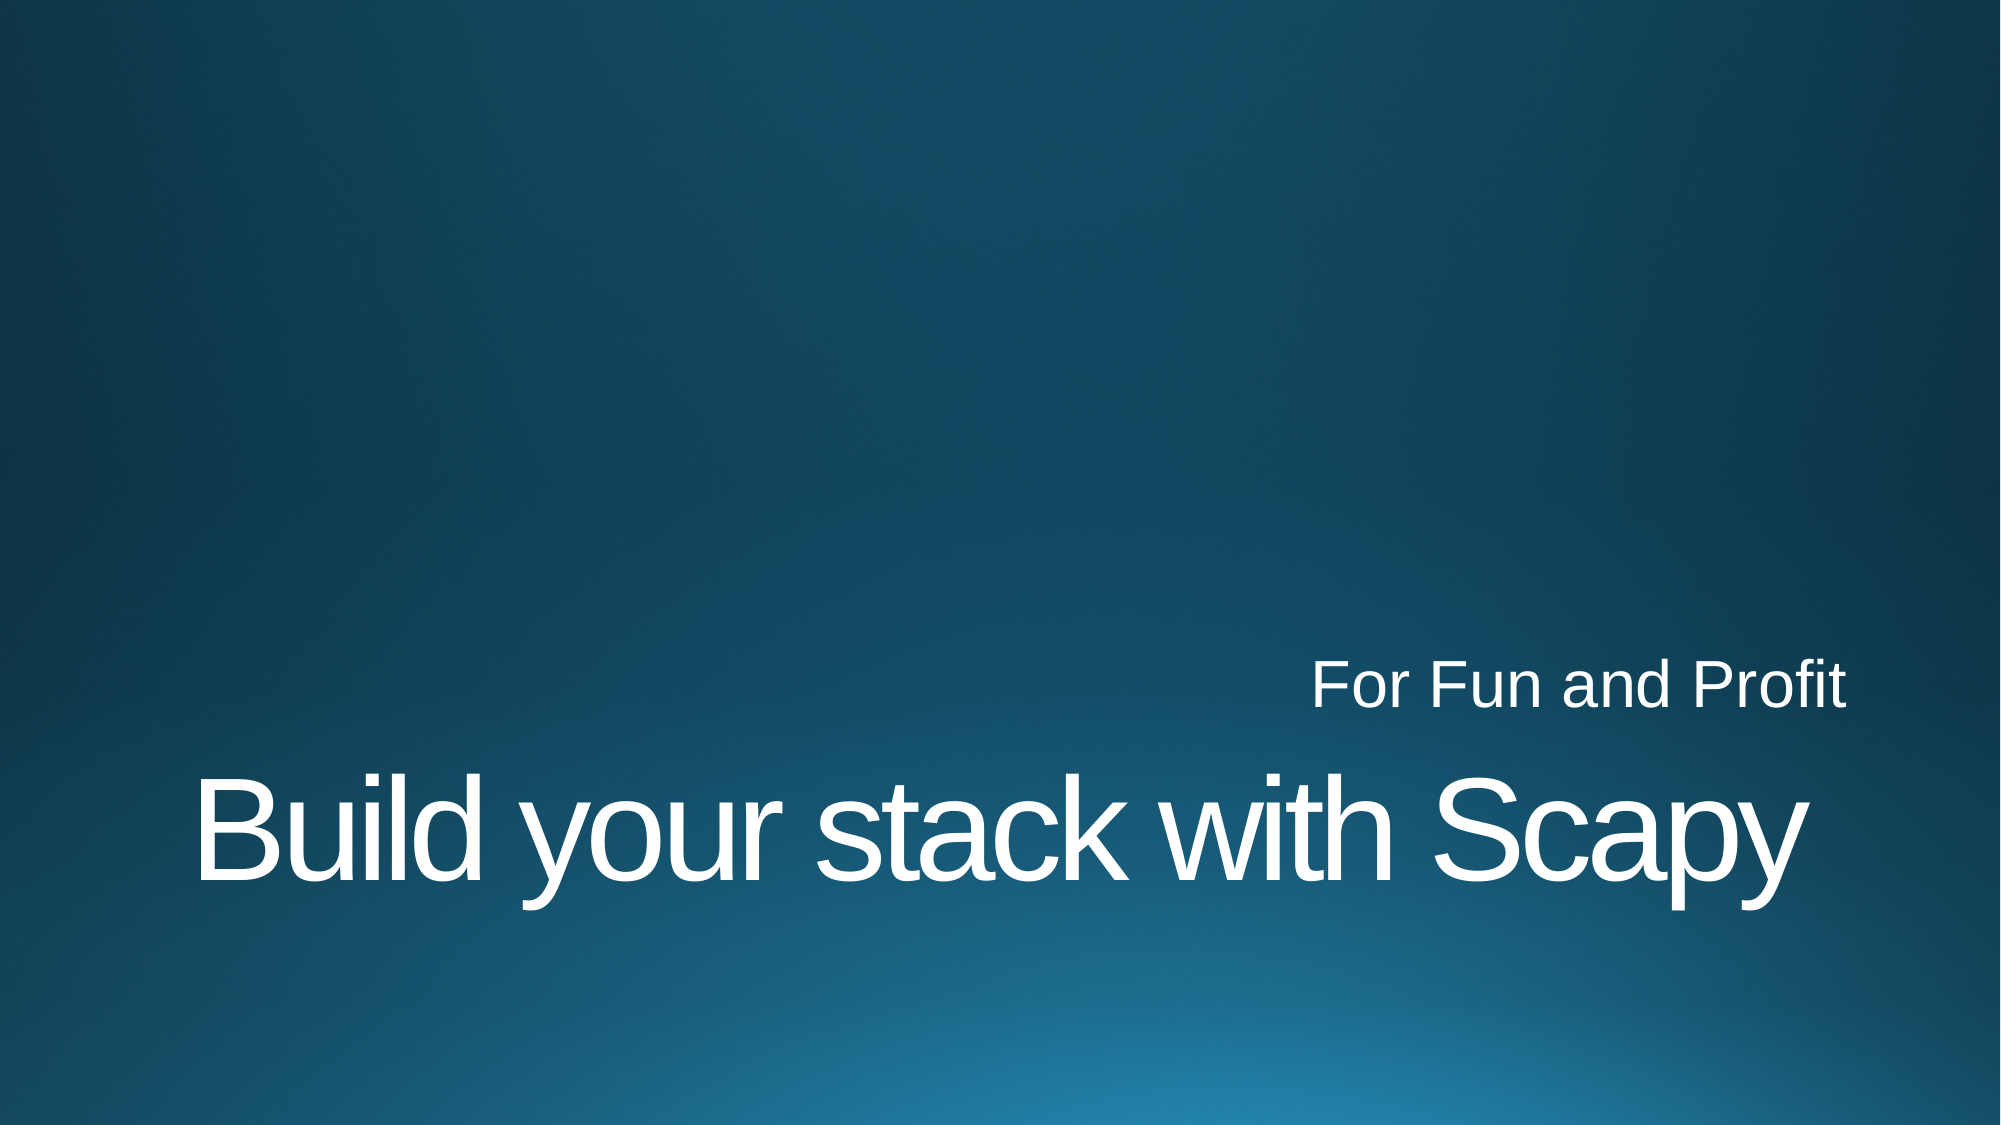

For Fun and Profit
# Build your stack with Scapy